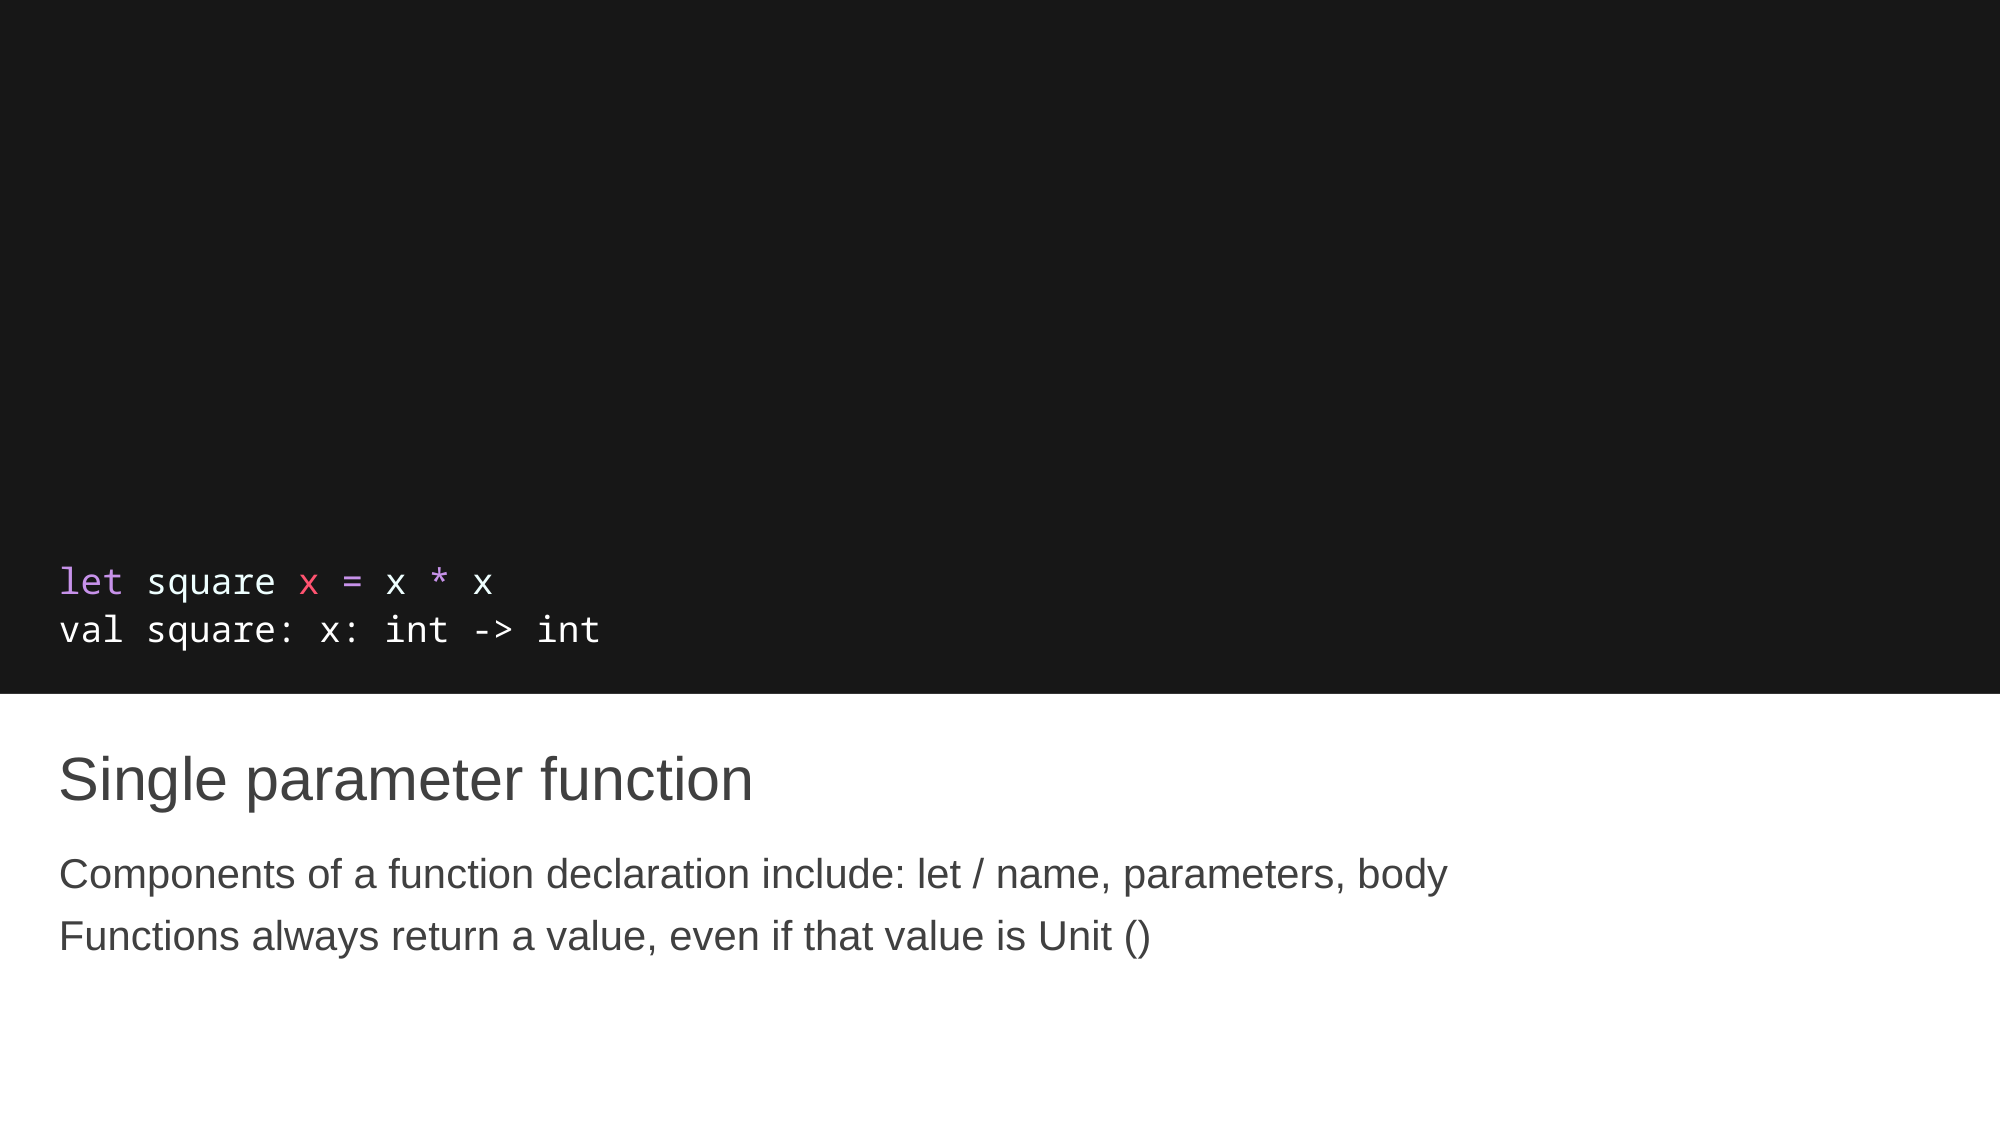

let square x = x * x
val square: x: int -> int
# Single parameter function
Components of a function declaration include: let / name, parameters, body
Functions always return a value, even if that value is Unit ()